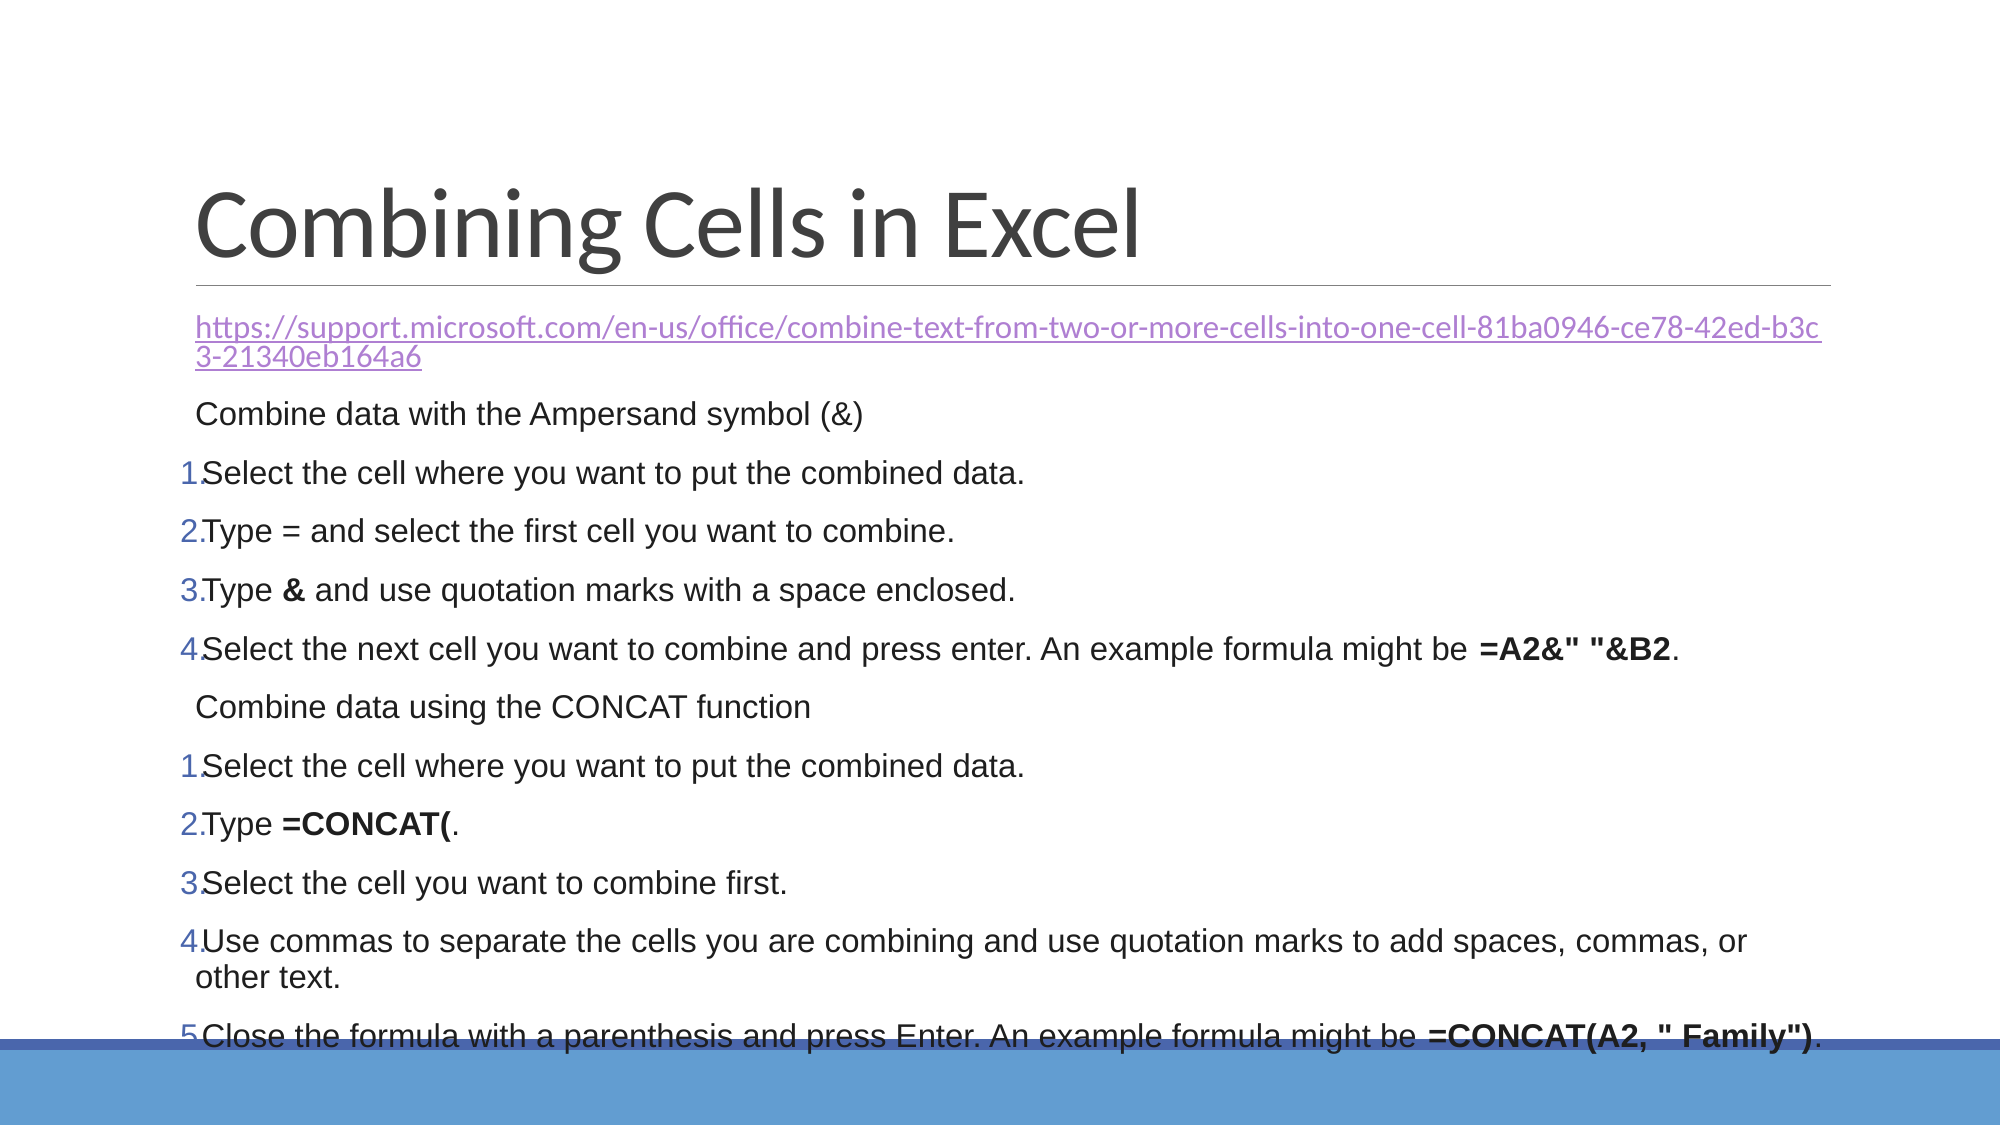

# Combining Cells in Excel
https://support.microsoft.com/en-us/office/combine-text-from-two-or-more-cells-into-one-cell-81ba0946-ce78-42ed-b3c3-21340eb164a6
Combine data with the Ampersand symbol (&)
Select the cell where you want to put the combined data.
Type = and select the first cell you want to combine.
Type & and use quotation marks with a space enclosed.
Select the next cell you want to combine and press enter. An example formula might be =A2&" "&B2.
Combine data using the CONCAT function
Select the cell where you want to put the combined data.
Type =CONCAT(.
Select the cell you want to combine first.
Use commas to separate the cells you are combining and use quotation marks to add spaces, commas, or other text.
Close the formula with a parenthesis and press Enter. An example formula might be =CONCAT(A2, " Family").